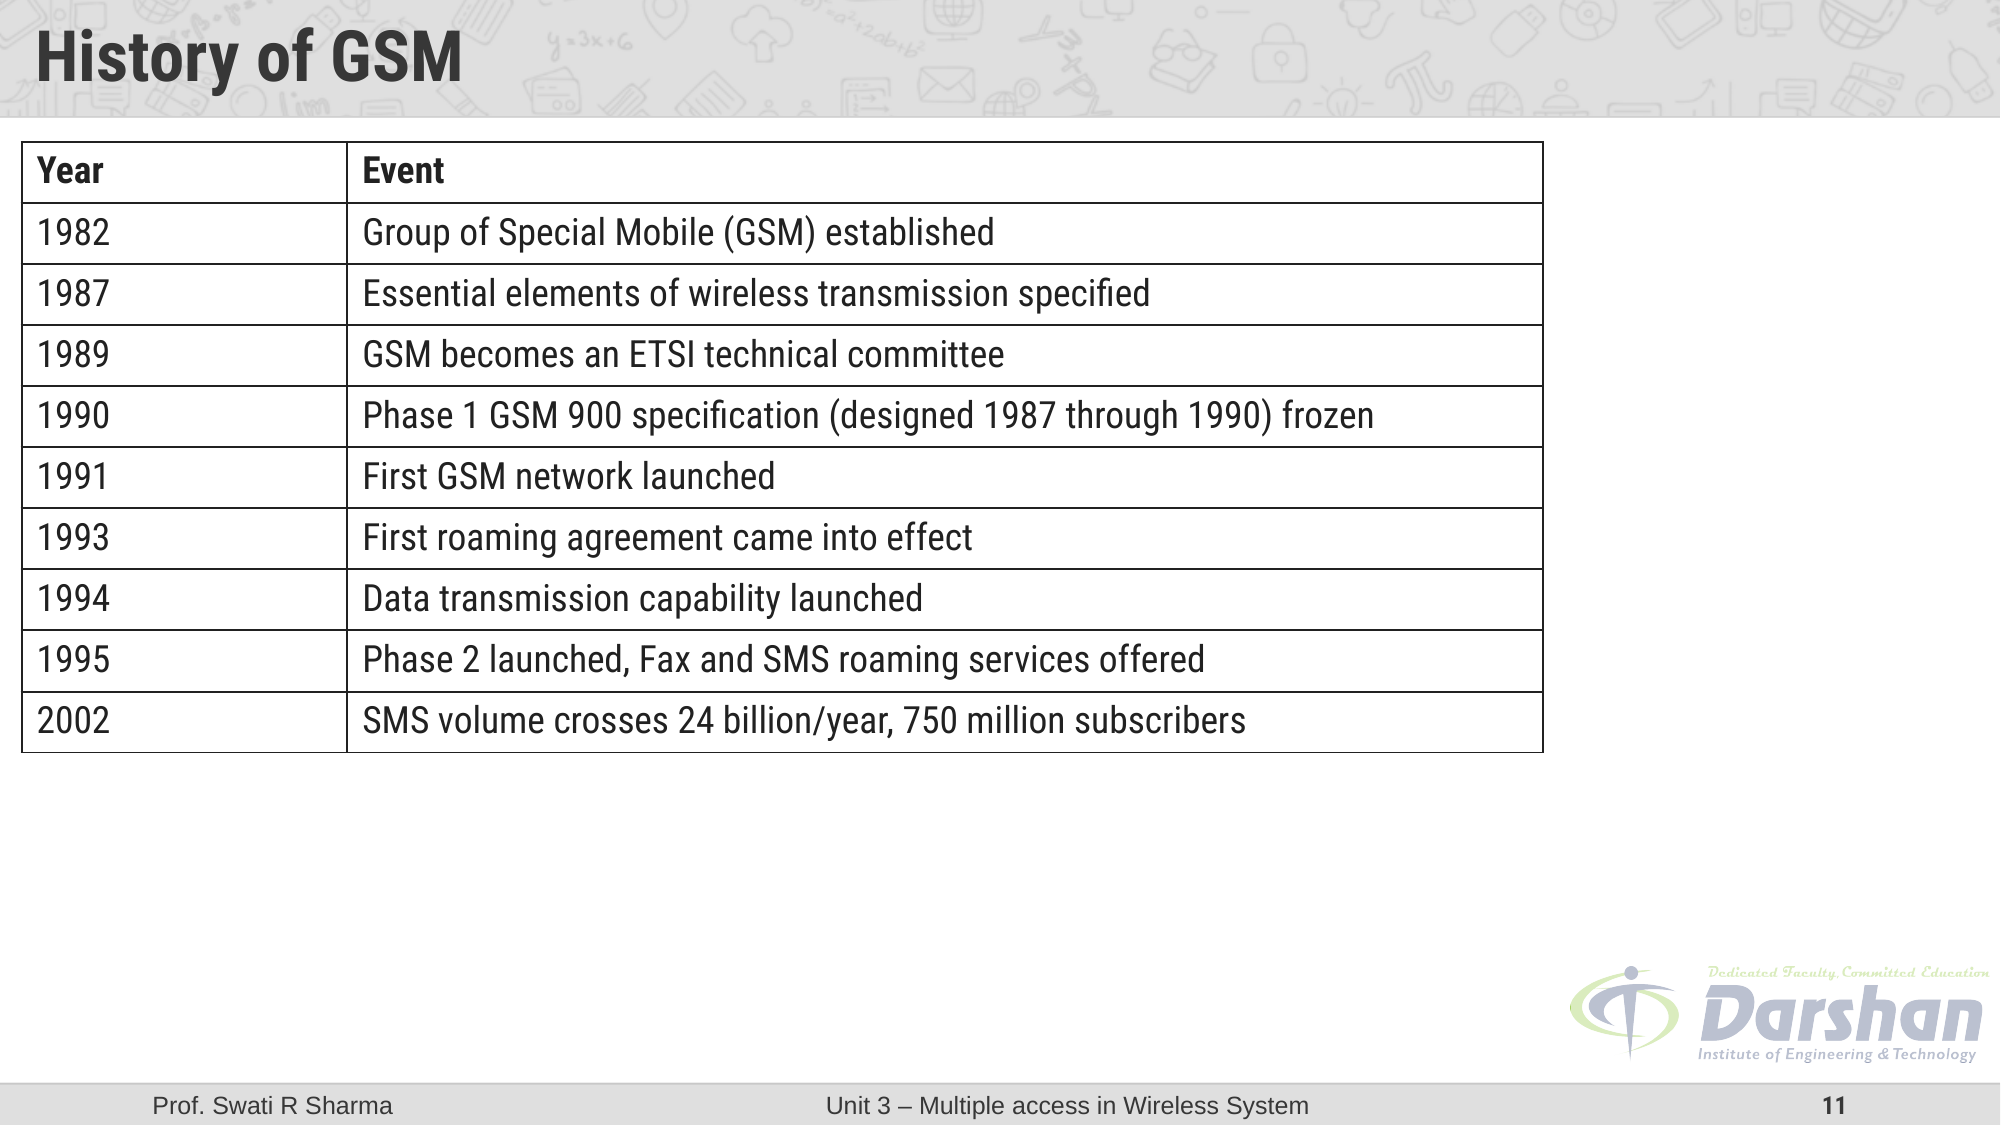

# History of GSM
| Year | Event |
| --- | --- |
| 1982 | Group of Special Mobile (GSM) established |
| --- | --- |
| 1987 | Essential elements of wireless transmission specified |
| --- | --- |
| 1989 | GSM becomes an ETSI technical committee |
| --- | --- |
| 1990 | Phase 1 GSM 900 specification (designed 1987 through 1990) frozen |
| --- | --- |
| 1991 | First GSM network launched |
| --- | --- |
| 1993 | First roaming agreement came into effect |
| --- | --- |
| 1994 | Data transmission capability launched |
| --- | --- |
| 1995 | Phase 2 launched, Fax and SMS roaming services offered |
| --- | --- |
| 2002 | SMS volume crosses 24 billion/year, 750 million subscribers |
| --- | --- |